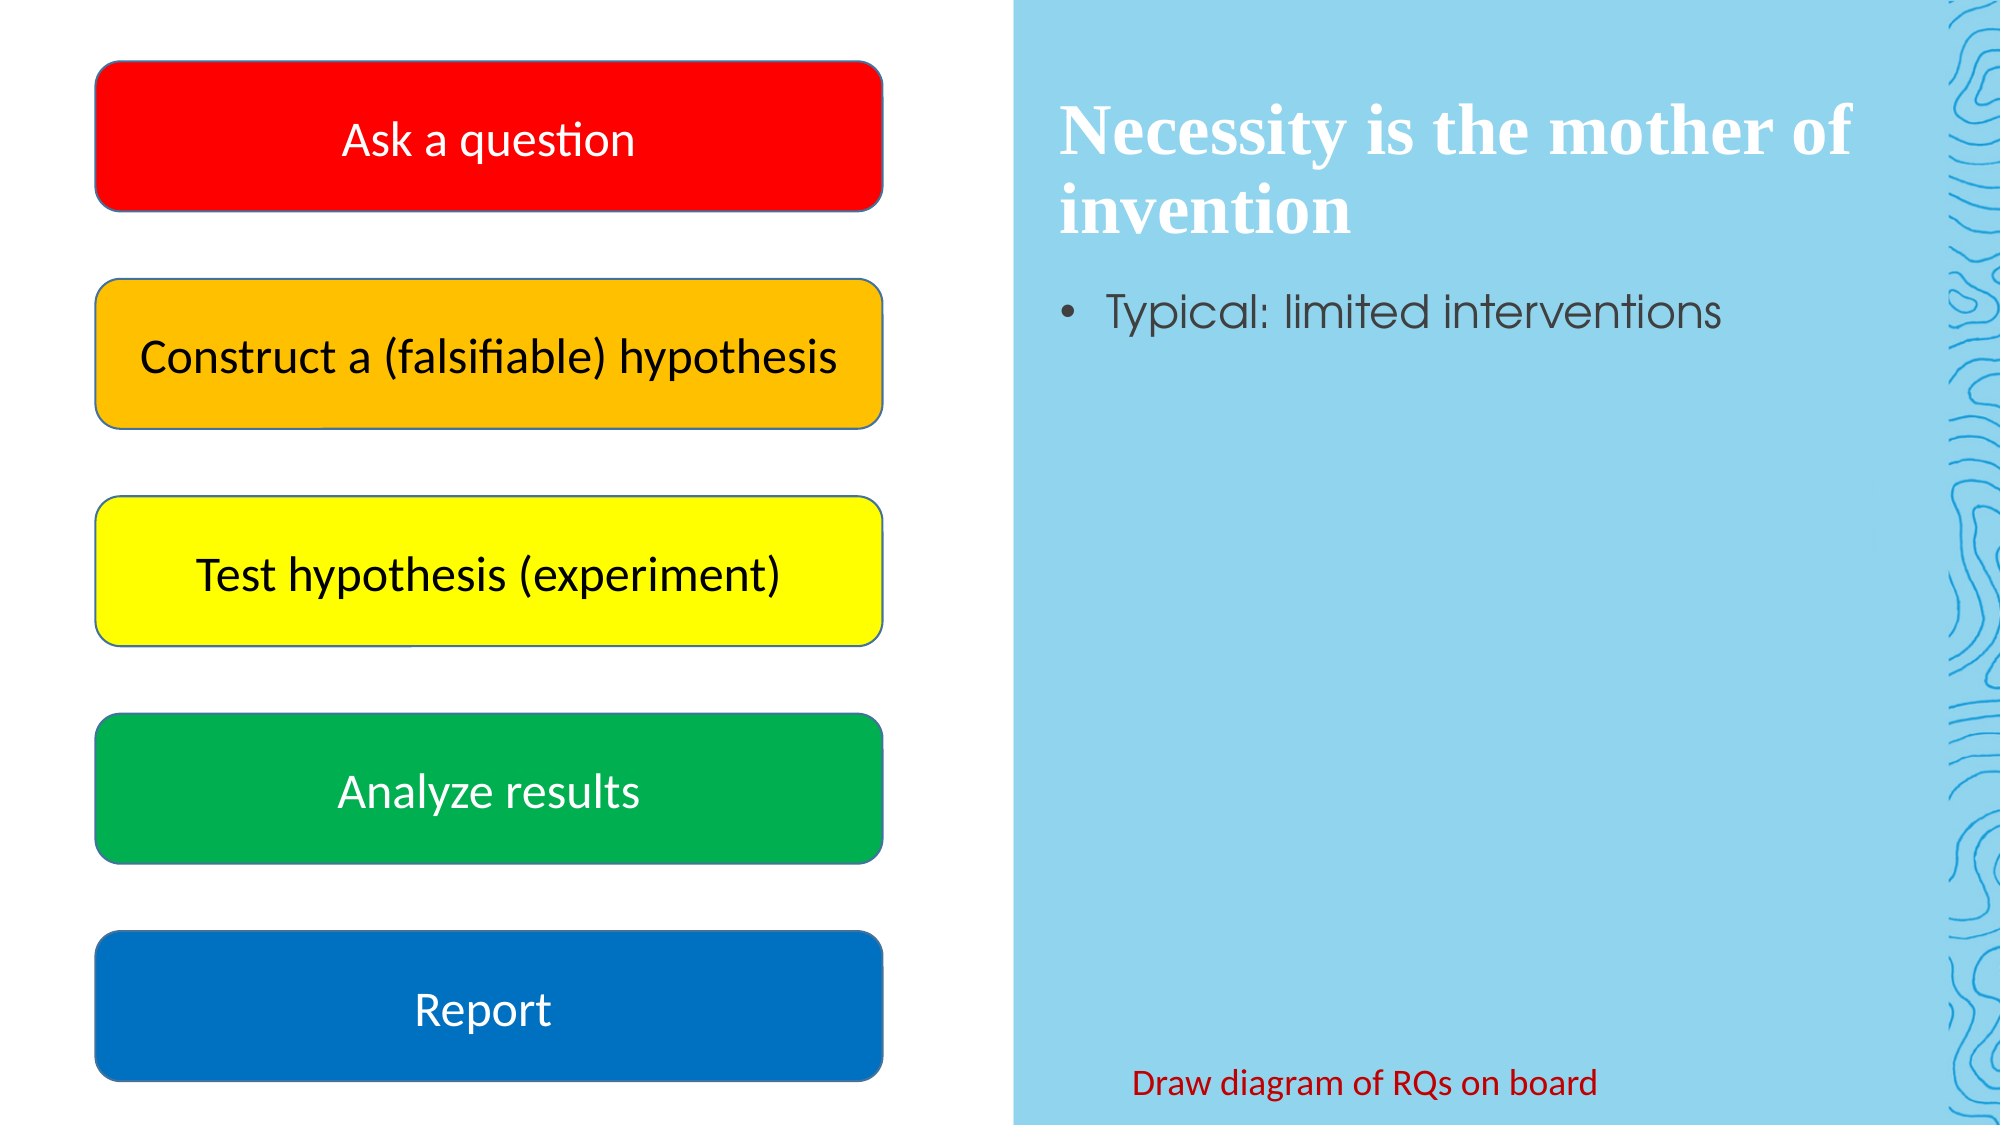

Ask a question
# Necessity is the mother of invention
Typical: limited interventions
Construct a (falsifiable) hypothesis
Test hypothesis (experiment)
Analyze results
Report
Draw diagram of RQs on board